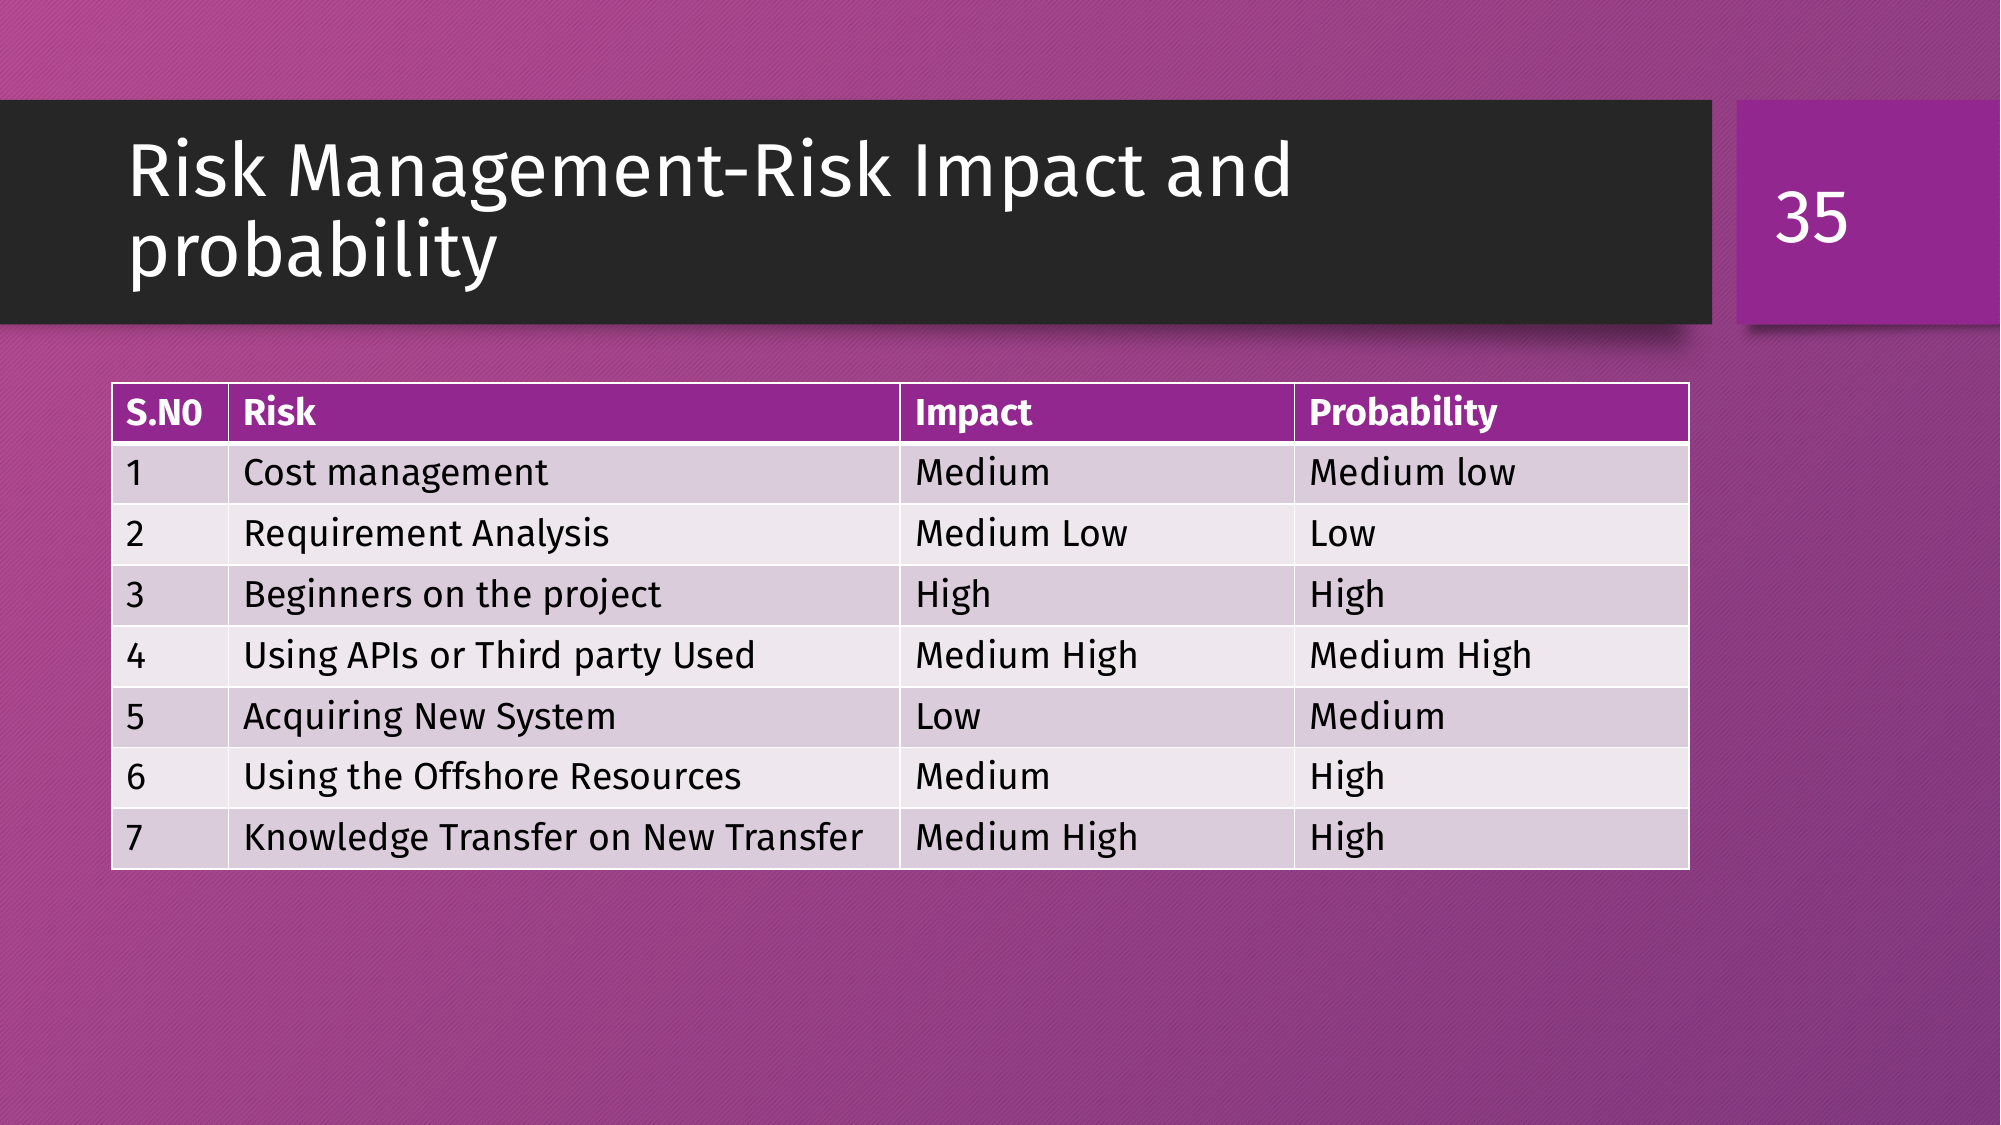

35
# Risk Management-Risk Impact and probability
| S.N0 | Risk | Impact | Probability |
| --- | --- | --- | --- |
| 1 | Cost management | Medium | Medium low |
| 2 | Requirement Analysis | Medium Low | Low |
| 3 | Beginners on the project | High | High |
| 4 | Using APIs or Third party Used | Medium High | Medium High |
| 5 | Acquiring New System | Low | Medium |
| 6 | Using the Offshore Resources | Medium | High |
| 7 | Knowledge Transfer on New Transfer | Medium High | High |